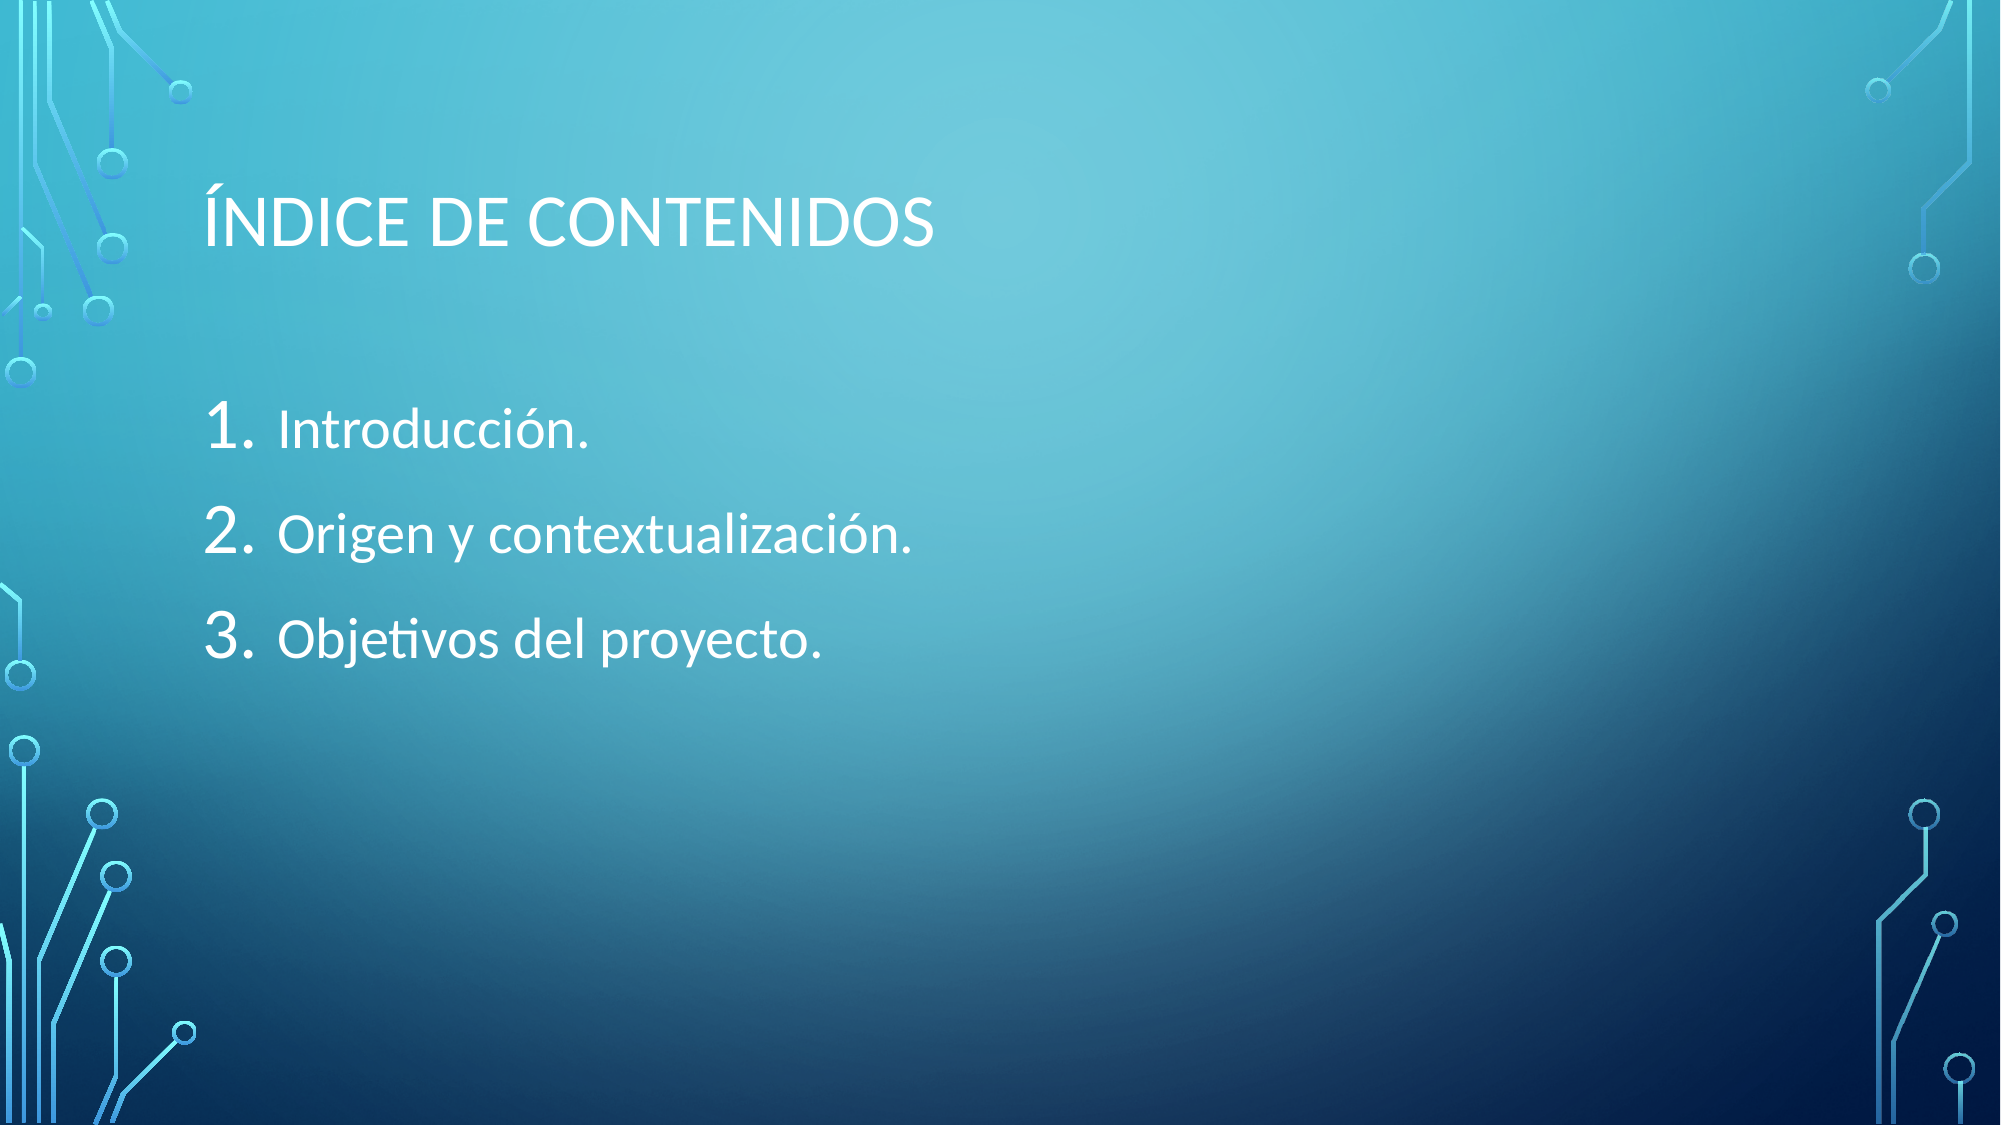

# Índice de contenidos
Introducción.
Origen y contextualización.
Objetivos del proyecto.